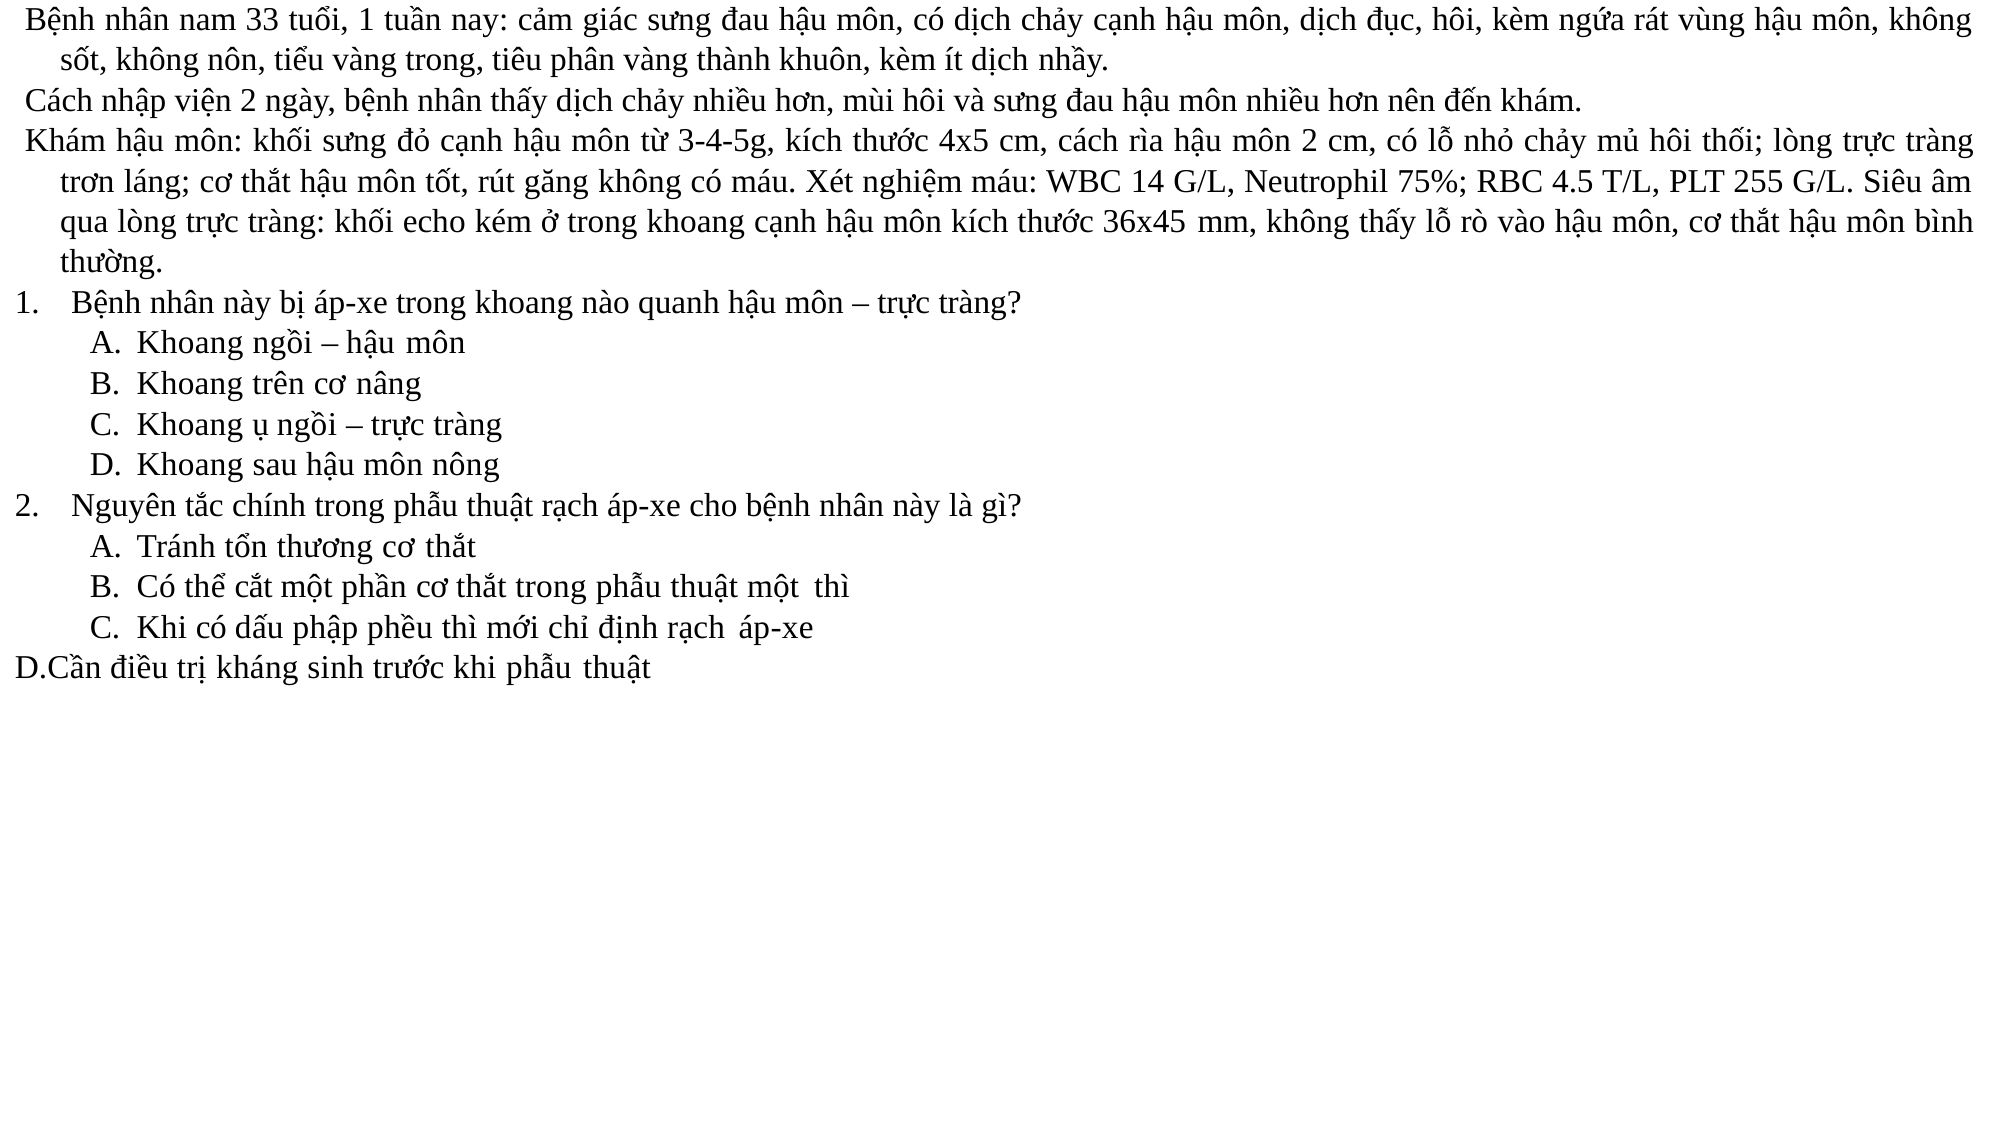

Bệnh nhân nam 33 tuổi, 1 tuần nay: cảm giác sưng đau hậu môn, có dịch chảy cạnh hậu môn, dịch đục, hôi, kèm ngứa rát vùng hậu môn, không sốt, không nôn, tiểu vàng trong, tiêu phân vàng thành khuôn, kèm ít dịch nhầy.
Cách nhập viện 2 ngày, bệnh nhân thấy dịch chảy nhiều hơn, mùi hôi và sưng đau hậu môn nhiều hơn nên đến khám.
Khám hậu môn: khối sưng đỏ cạnh hậu môn từ 3-4-5g, kích thước 4x5 cm, cách rìa hậu môn 2 cm, có lỗ nhỏ chảy mủ hôi thối; lòng trực tràng trơn láng; cơ thắt hậu môn tốt, rút găng không có máu. Xét nghiệm máu: WBC 14 G/L, Neutrophil 75%; RBC 4.5 T/L, PLT 255 G/L. Siêu âm qua lòng trực tràng: khối echo kém ở trong khoang cạnh hậu môn kích thước 36x45 mm, không thấy lỗ rò vào hậu môn, cơ thắt hậu môn bình thường.
Bệnh nhân này bị áp-xe trong khoang nào quanh hậu môn – trực tràng?
Khoang ngồi – hậu môn
Khoang trên cơ nâng
Khoang ụ ngồi – trực tràng
Khoang sau hậu môn nông
Nguyên tắc chính trong phẫu thuật rạch áp-xe cho bệnh nhân này là gì?
Tránh tổn thương cơ thắt
Có thể cắt một phần cơ thắt trong phẫu thuật một thì
Khi có dấu phập phều thì mới chỉ định rạch áp-xe
D.Cần điều trị kháng sinh trước khi phẫu thuật
#